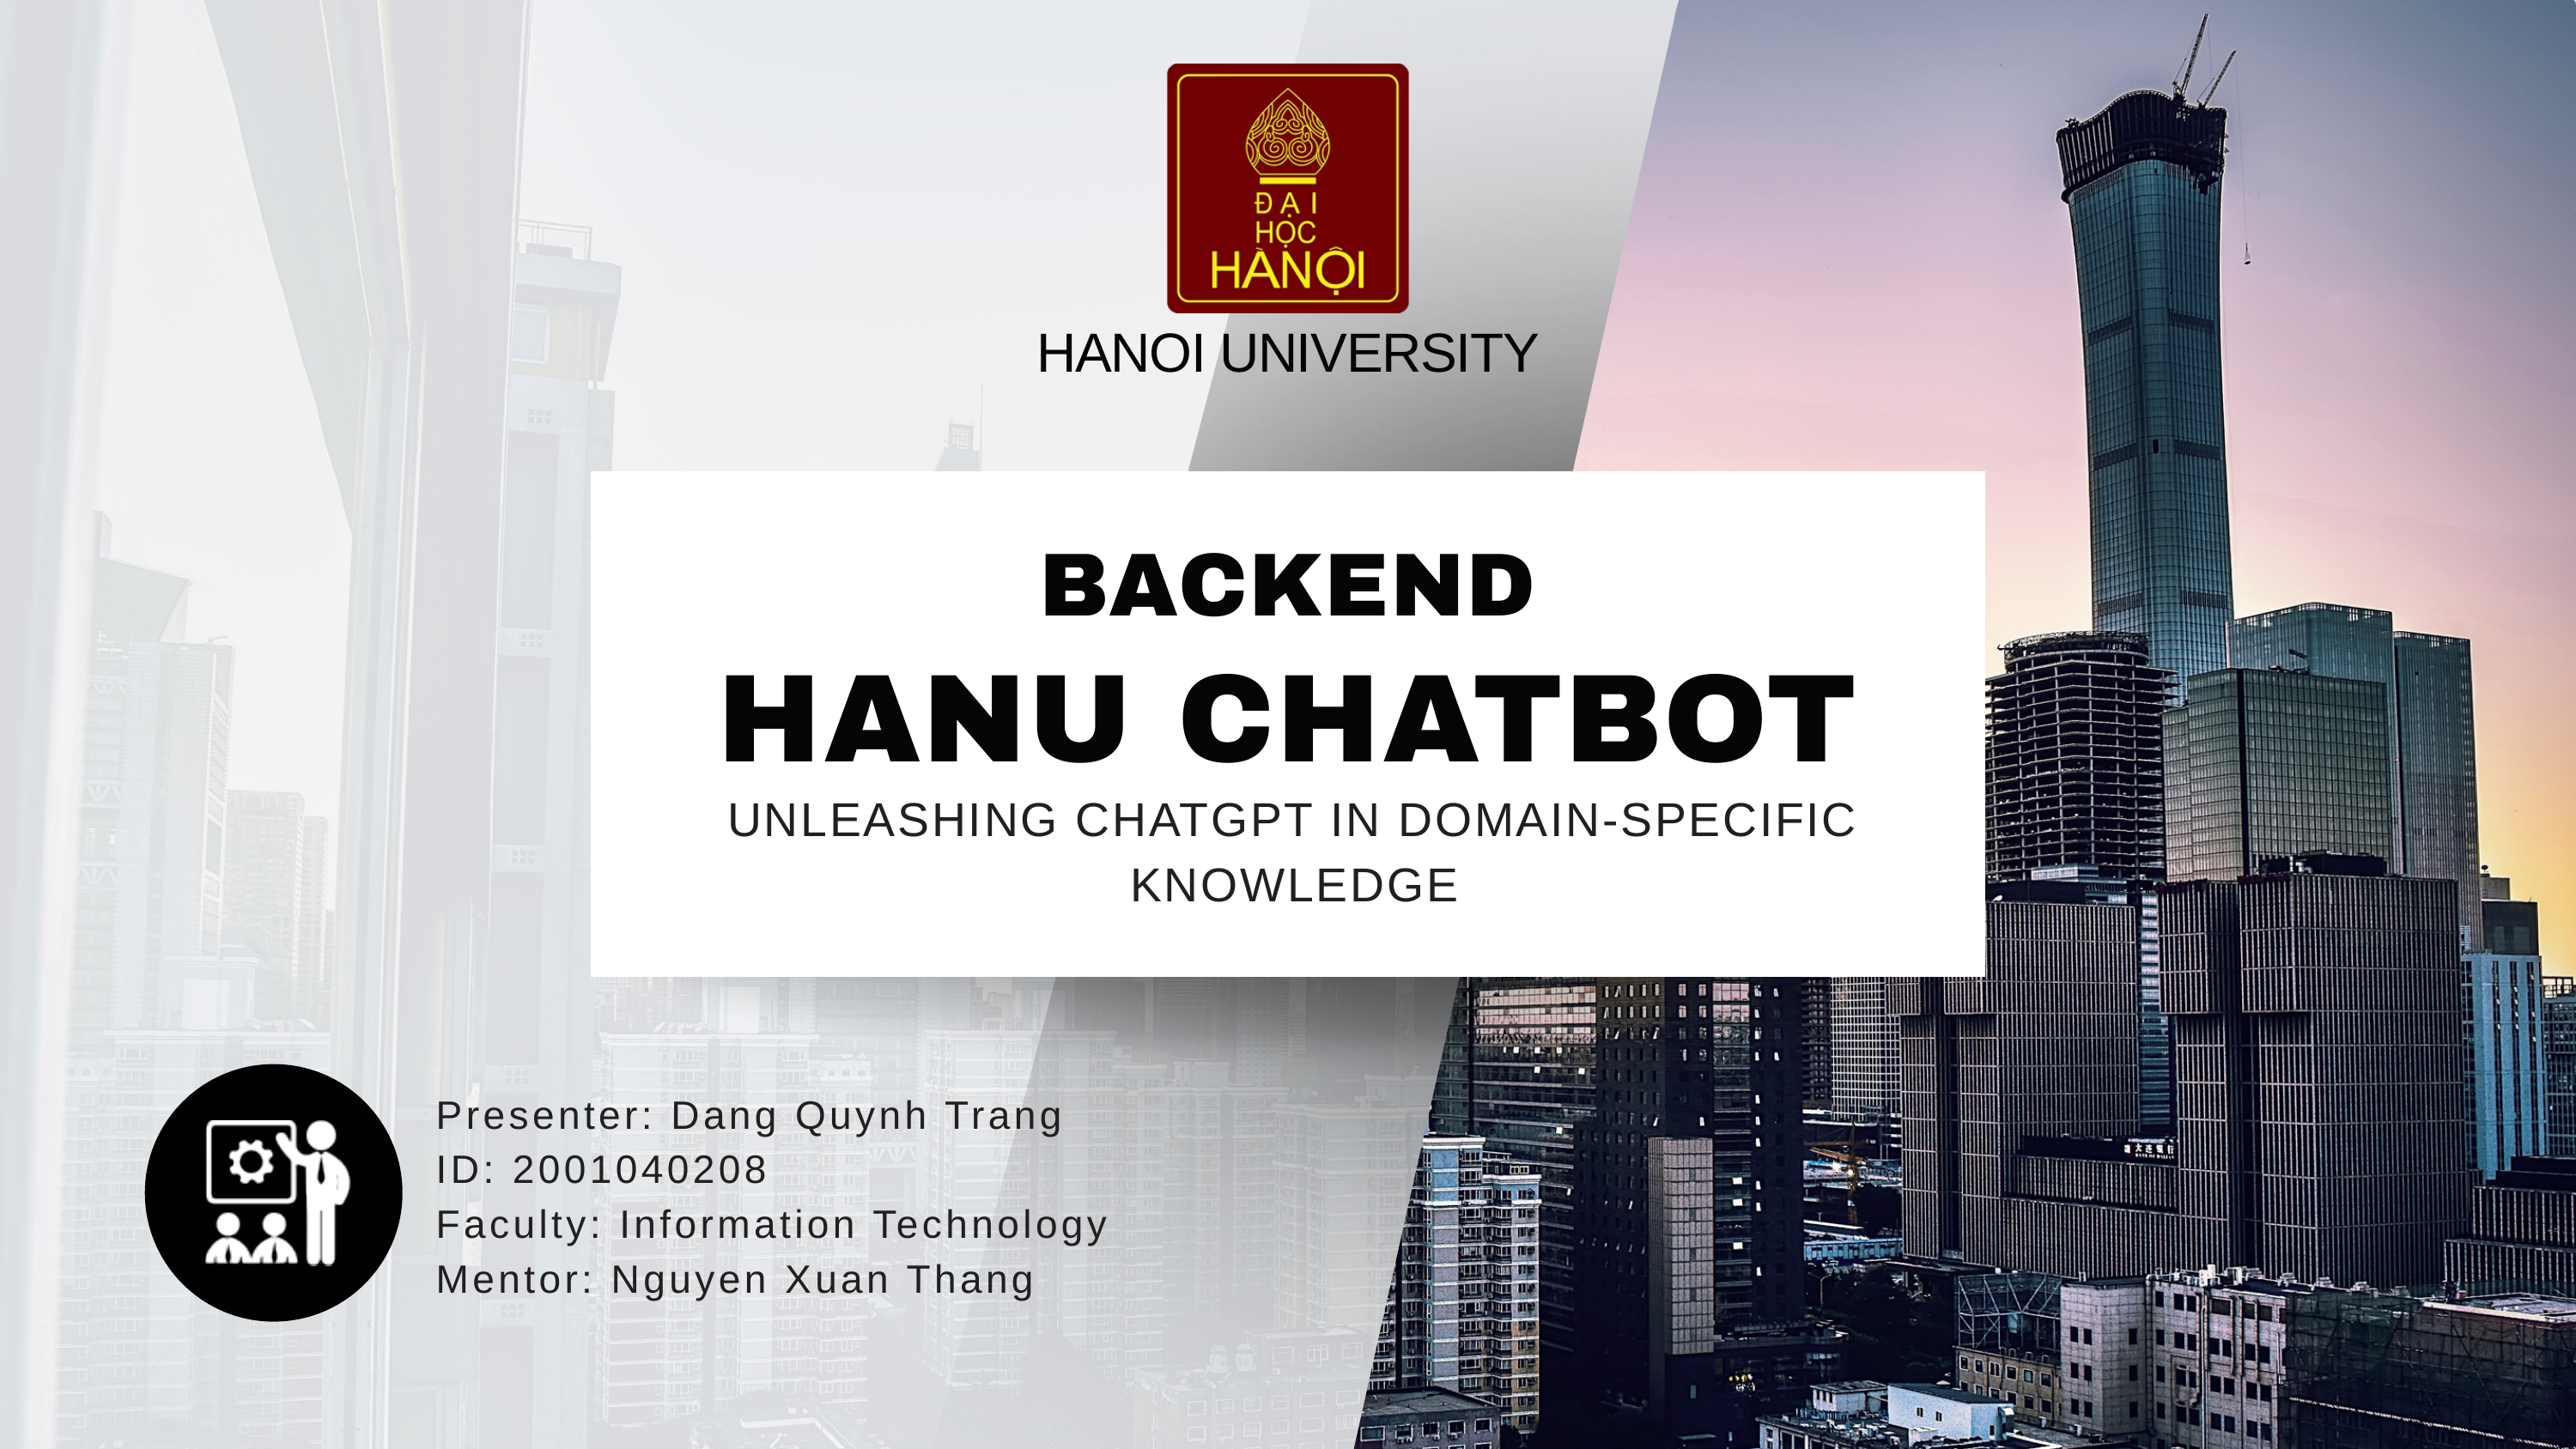

HANOI UNIVERSITY

BACKEND
HANU CHATBOT
UNLEASHING CHATGPT IN DOMAIN-SPECIFIC KNOWLEDGE

Presenter: Dang Quynh Trang
ID: 2001040208
Faculty: Information Technology
Mentor: Nguyen Xuan Thang